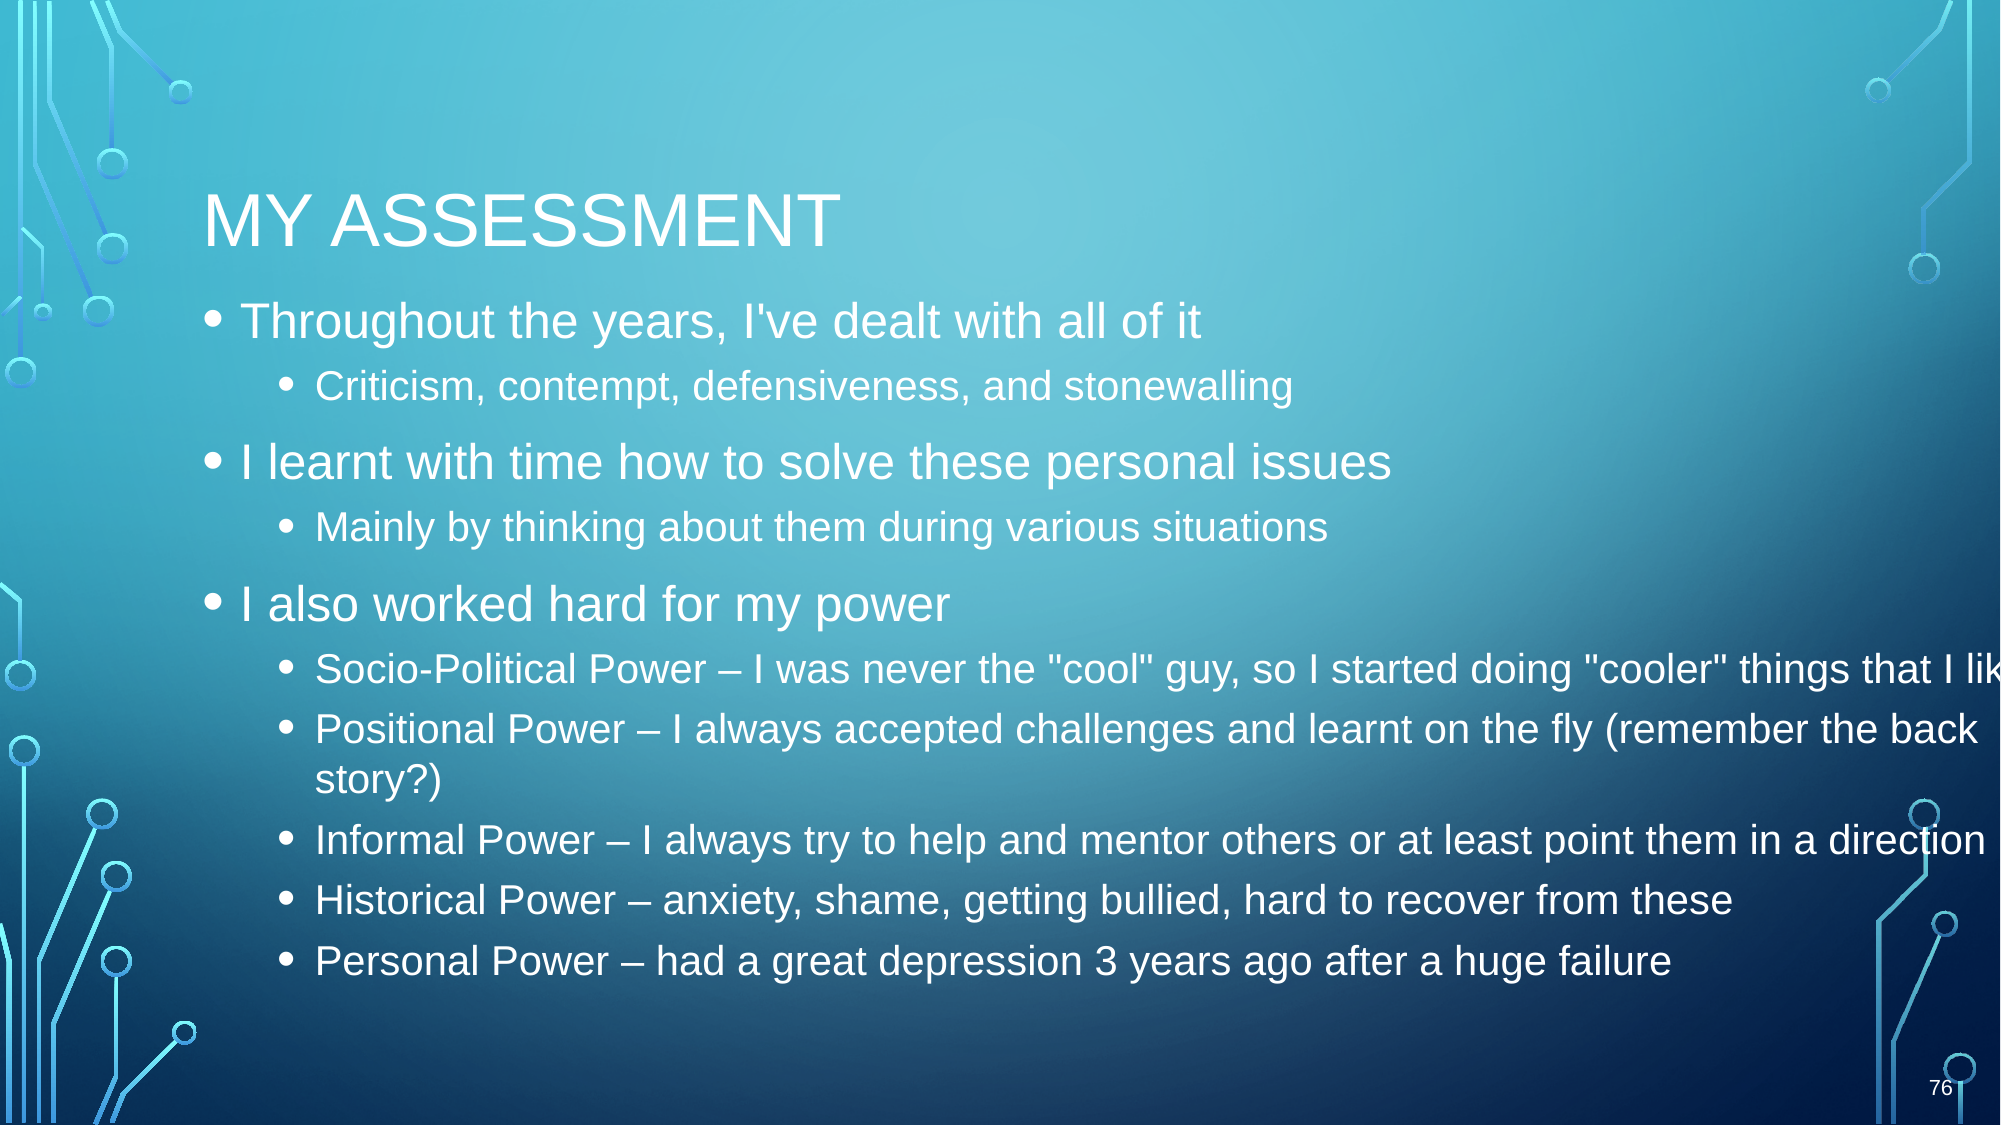

# My assessment
Throughout the years, I've dealt with all of it
Criticism, contempt, defensiveness, and stonewalling
I learnt with time how to solve these personal issues
Mainly by thinking about them during various situations
I also worked hard for my power
Socio-Political Power – I was never the "cool" guy, so I started doing "cooler" things that I like
Positional Power – I always accepted challenges and learnt on the fly (remember the back story?)
Informal Power – I always try to help and mentor others or at least point them in a direction
Historical Power – anxiety, shame, getting bullied, hard to recover from these
Personal Power – had a great depression 3 years ago after a huge failure

76